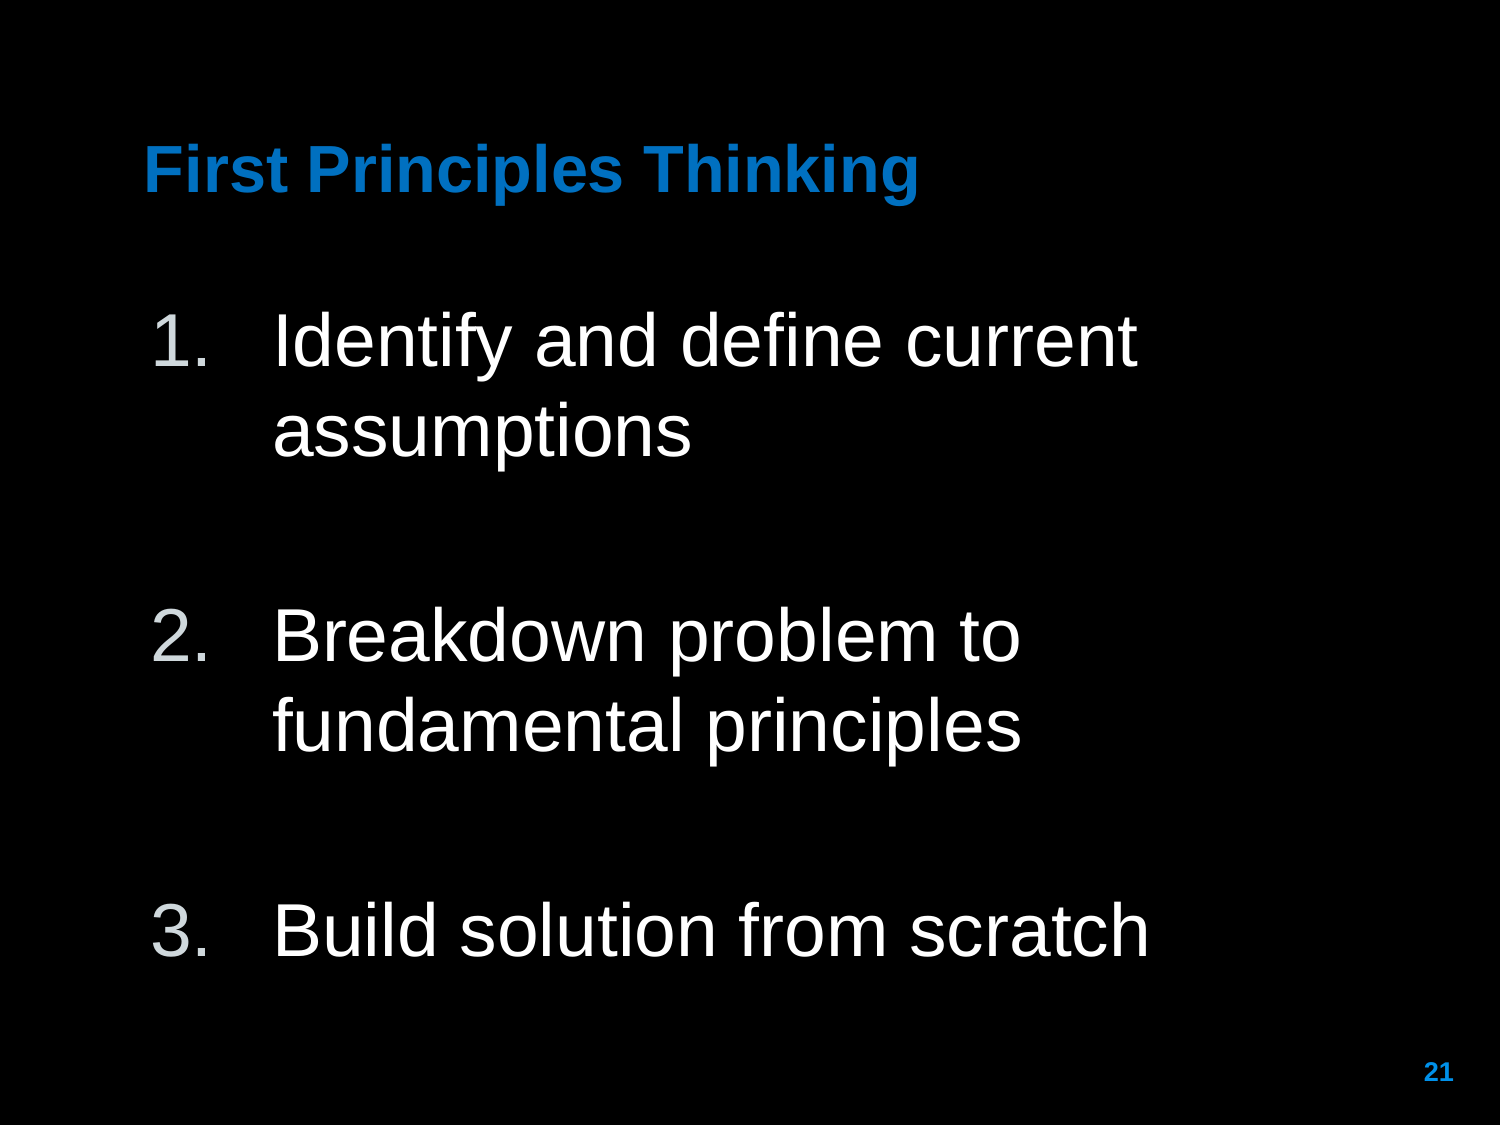

# First Principles Thinking
Identify and define current assumptions

Breakdown problem to fundamental principles

Build solution from scratch

21